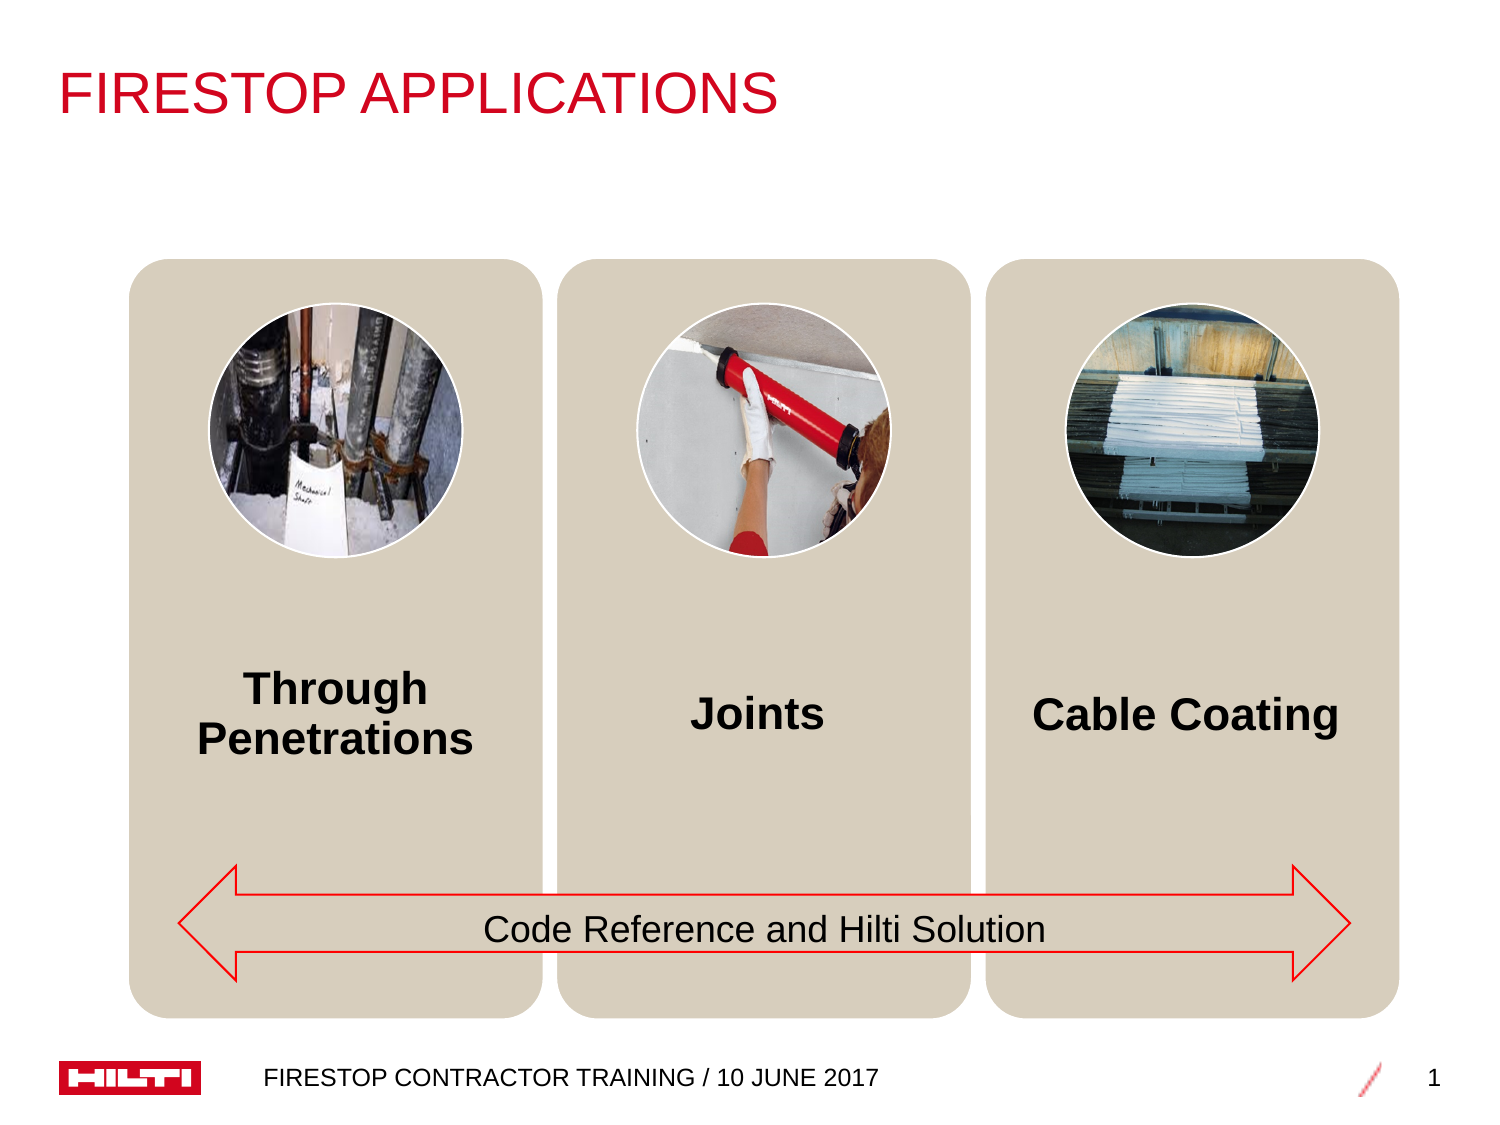

# Firestop Applications
Through Penetrations
Joints

Cable Coating

Code Reference and Hilti Solution

FIRESTOP CONTRACTOR TRAINING / 10 JUNE 2017
1